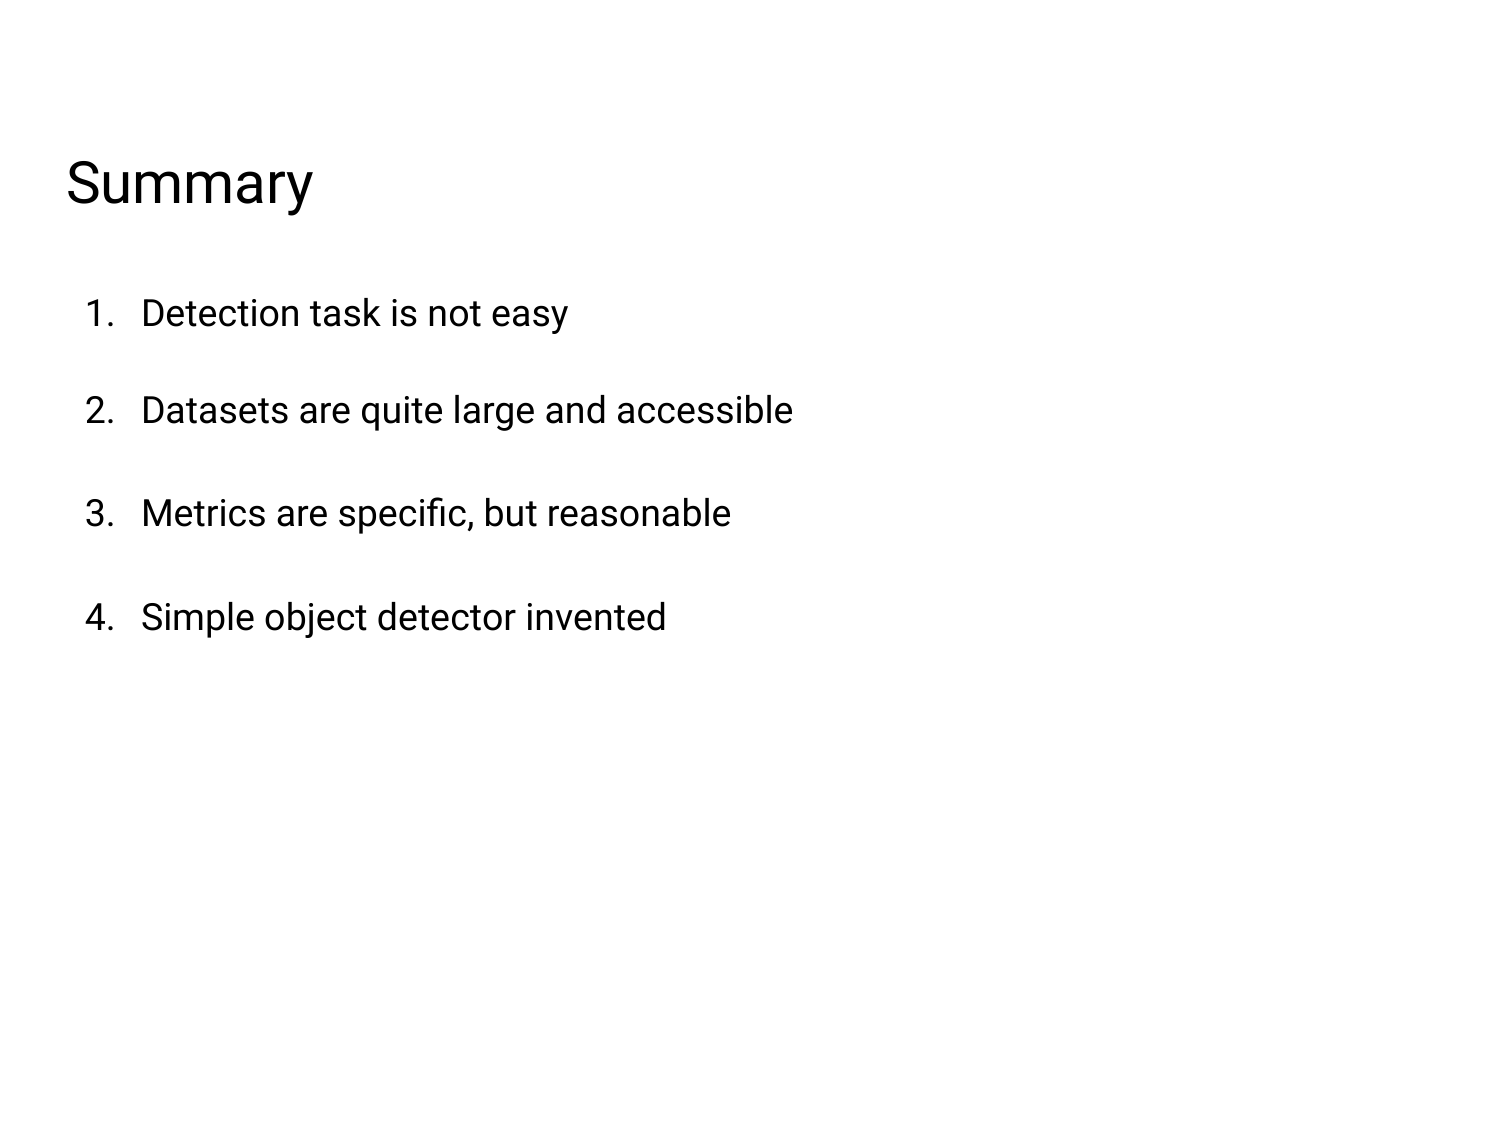

# Summary
Detection task is not easy
Datasets are quite large and accessible
Metrics are specific, but reasonable
Simple object detector invented